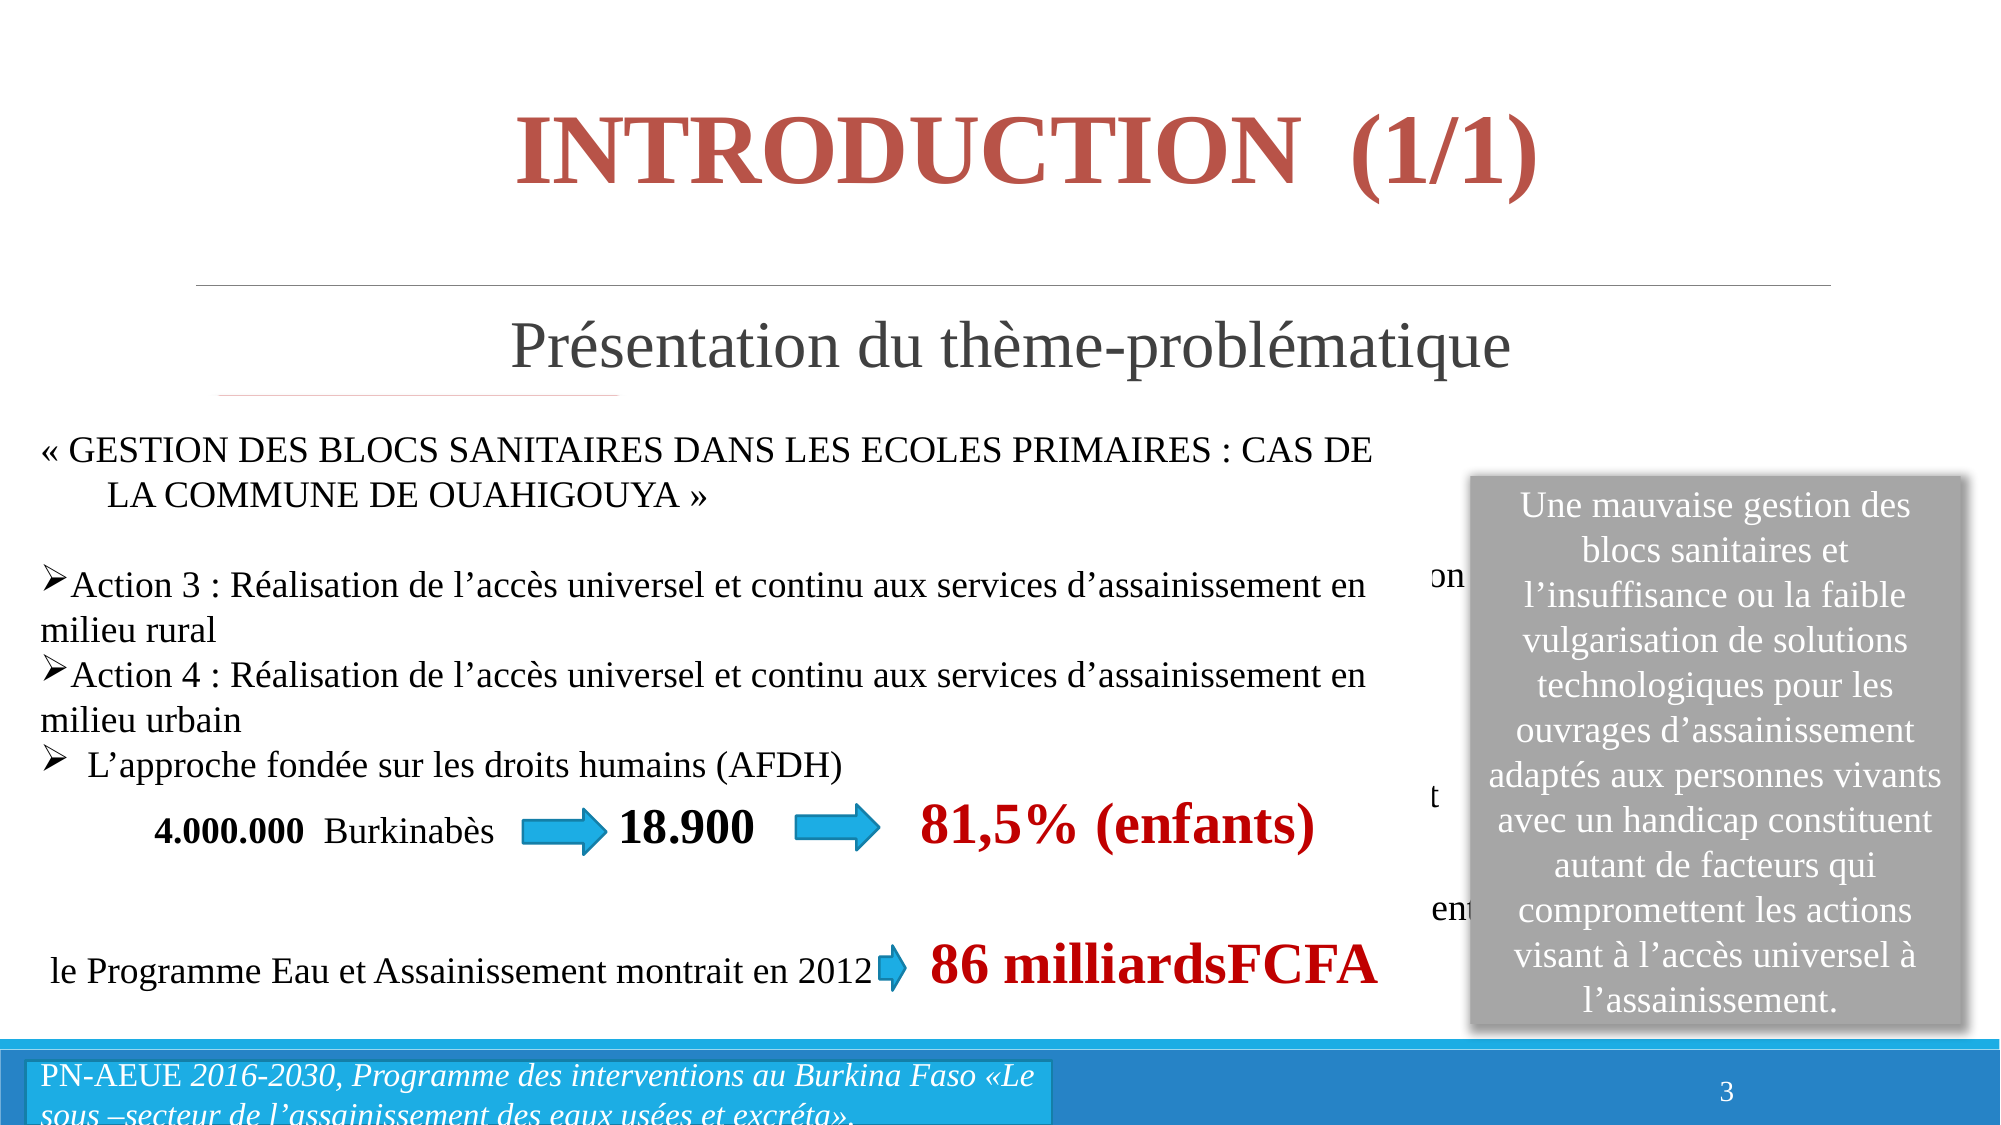

# INTRODUCTION  (1/1)
Présentation du thème-problématique

« GESTION DES BLOCS SANITAIRES DANS LES ECOLES PRIMAIRES : CAS DE            LA COMMUNE DE OUAHIGOUYA »

Action 3 : Réalisation de l’accès universel et continu aux services d’assainissement en milieu rural
Action 4 : Réalisation de l’accès universel et continu aux services d’assainissement en milieu urbain
L’approche fondée sur les droits humains (AFDH)
            4.000.000  Burkinabès             18.900                 81,5% (enfants)

 le Programme Eau et Assainissement montrait en 2012      86 milliardsFCFA
Une mauvaise gestion des blocs sanitaires et l’insuffisance ou la faible vulgarisation de solutions technologiques pour les ouvrages d’assainissement adaptés aux personnes vivants avec un handicap constituent autant de facteurs qui compromettent les actions visant à l’accès universel à l’assainissement.

Engagement international

Atteinte des Objectifs du Développement Durable(ODD) à l’horizon 2030
Engagement national

Programme National de l’Assainissement des Eaux Usées et Excrétas(PN-AEUE)
 Le PN-AEUE est le document de référence et le cadre programmatique des interventions au Burkina Faso à l’horizon 2030.Il s’articule autour de sept (07) actions principalement.

PN-AEUE 2016-2030, Programme des interventions au Burkina Faso «Le sous –secteur de l’assainissement des eaux usées et excréta».
3